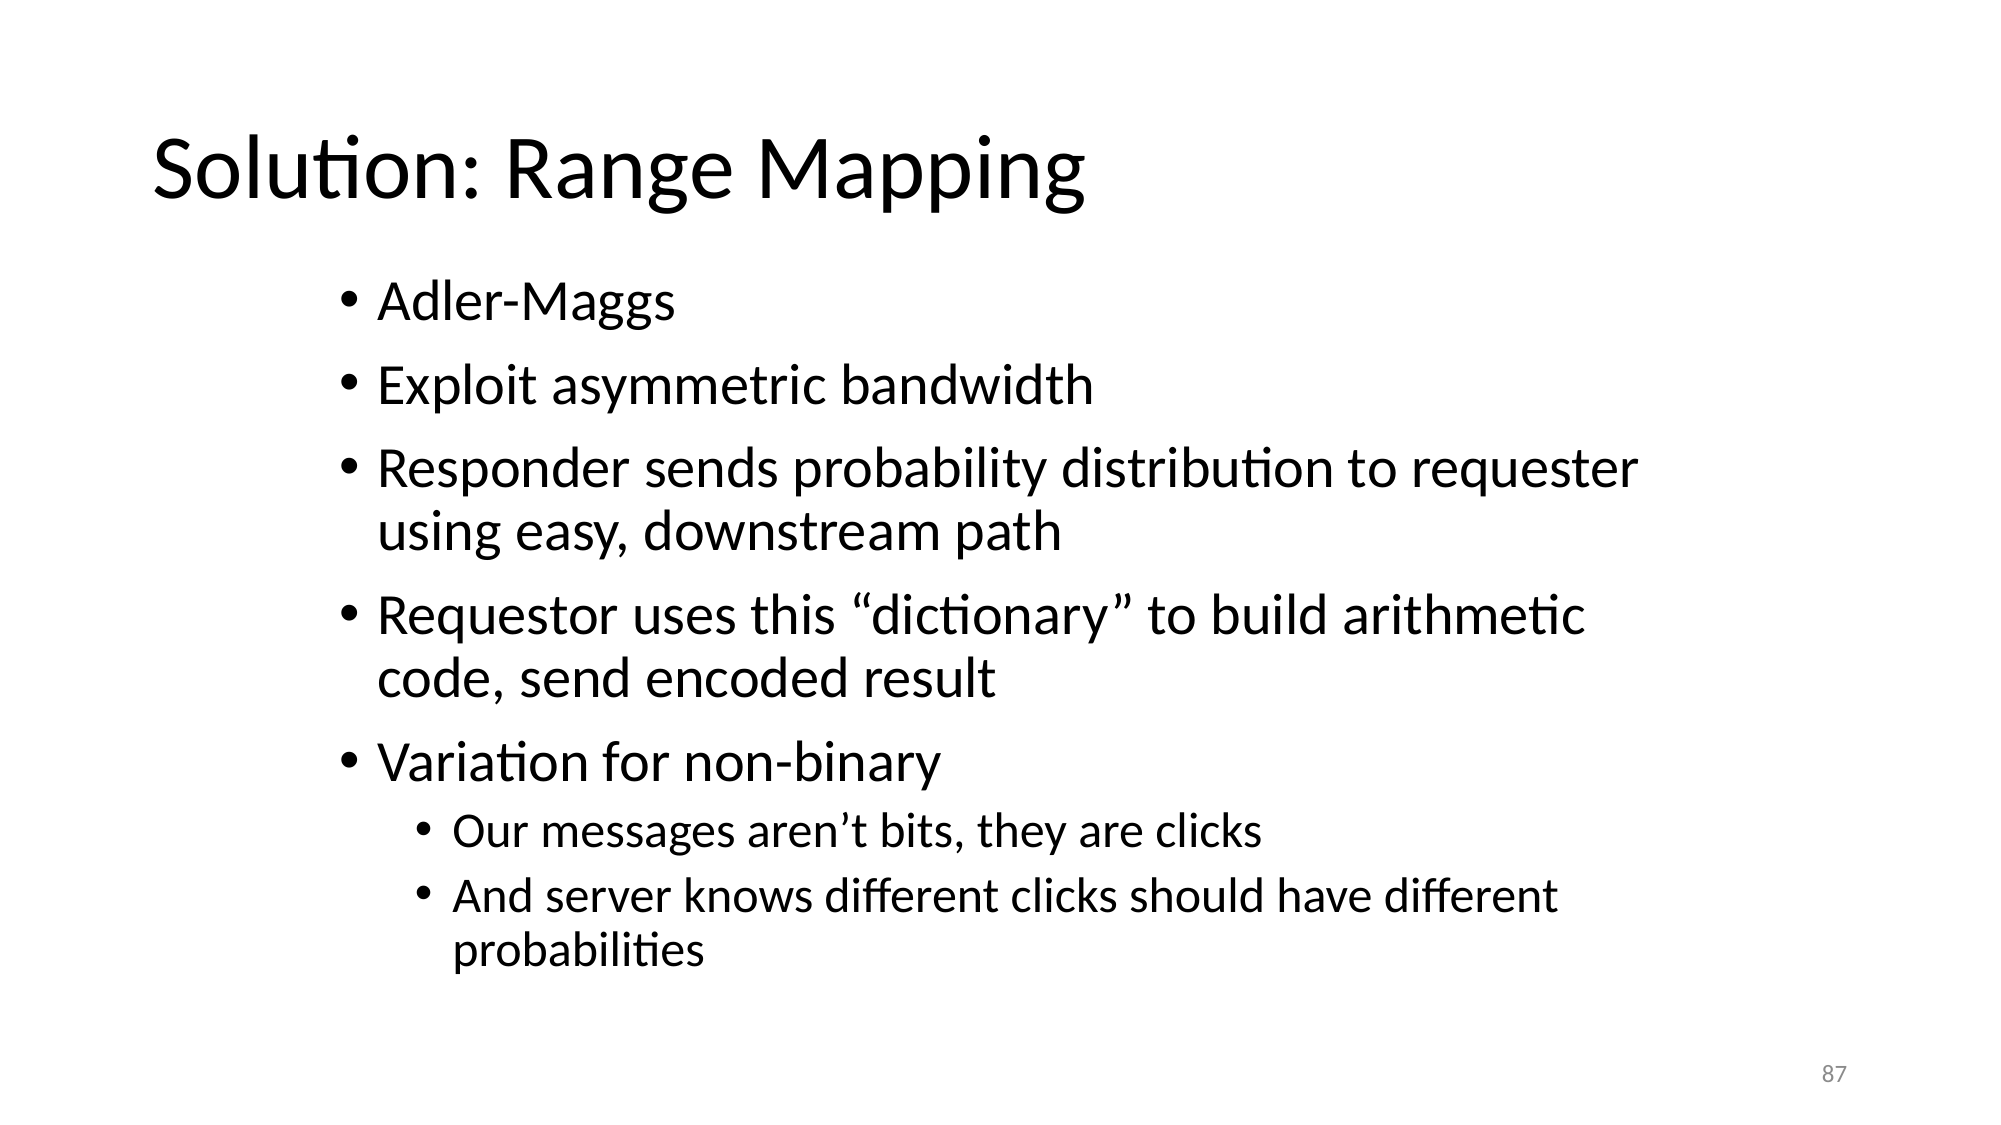

# Solution: Range Mapping
Adler-Maggs
Exploit asymmetric bandwidth
Responder sends probability distribution to requester using easy, downstream path
Requestor uses this “dictionary” to build arithmetic code, send encoded result
Variation for non-binary
Our messages aren’t bits, they are clicks
And server knows different clicks should have different probabilities
87